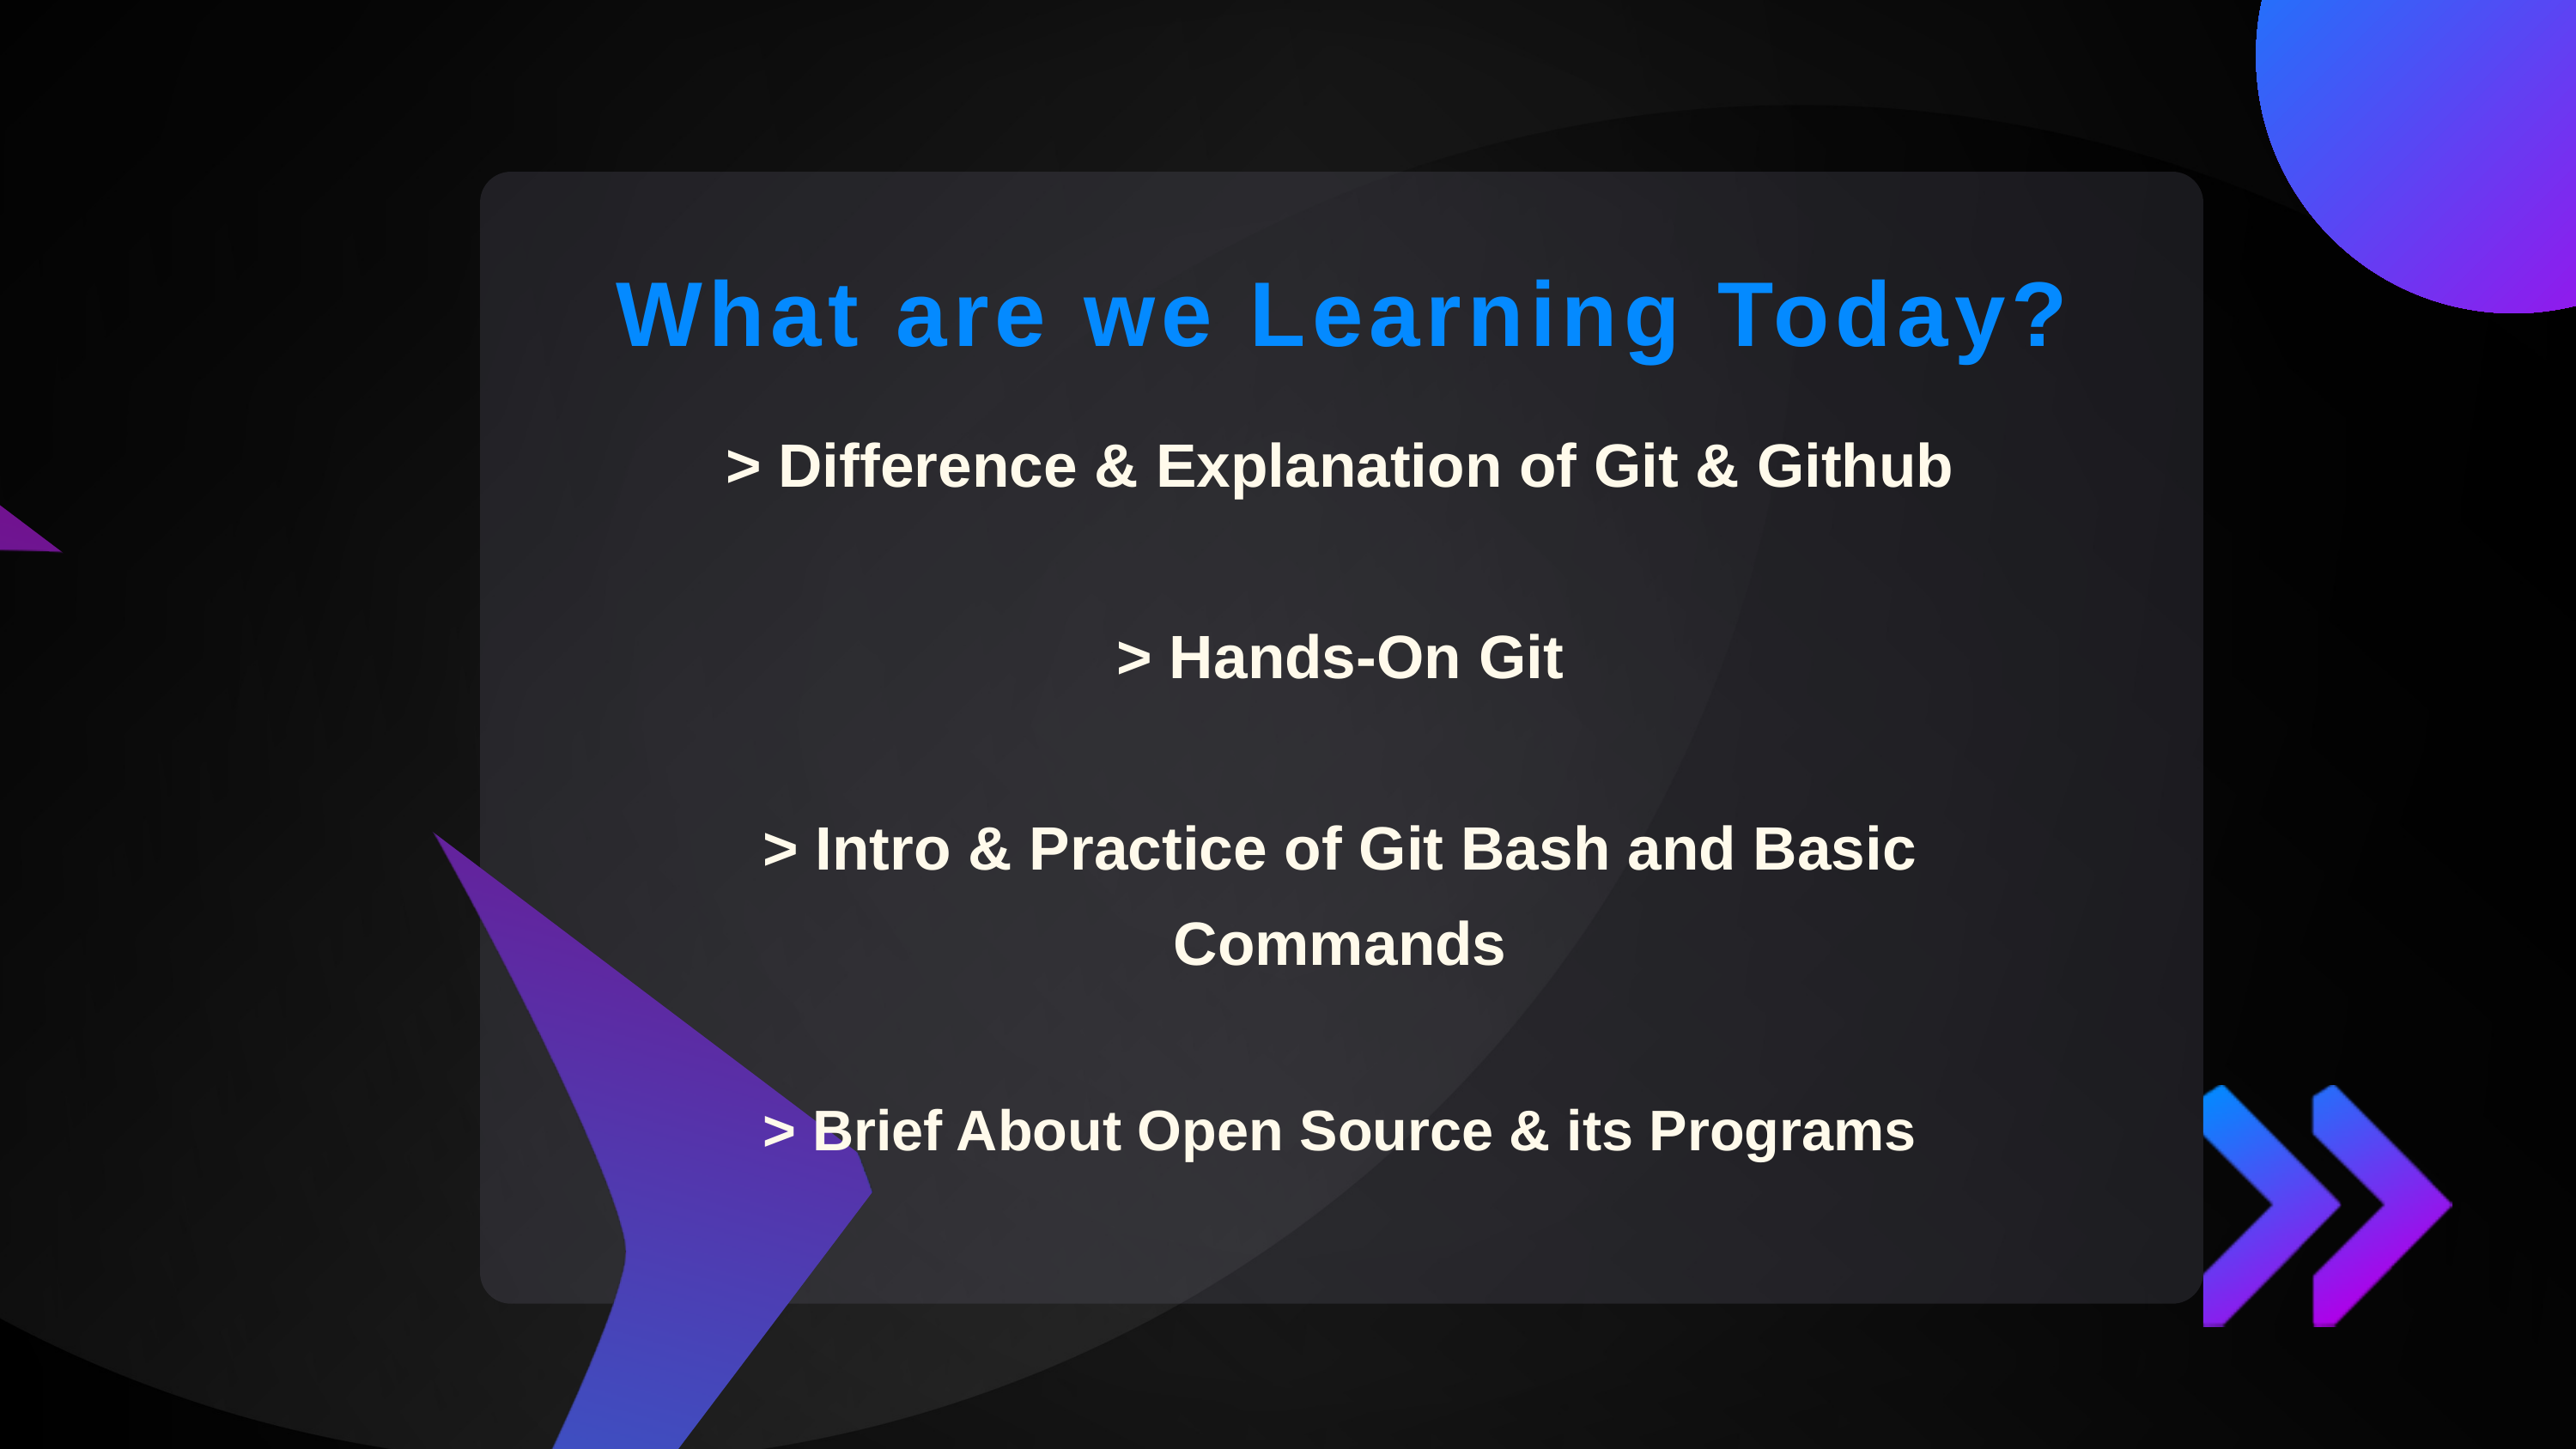

What are we Learning Today?
> Difference & Explanation of Git & Github

> Hands-On Git

> Intro & Practice of Git Bash and Basic Commands

> Brief About Open Source & its Programs